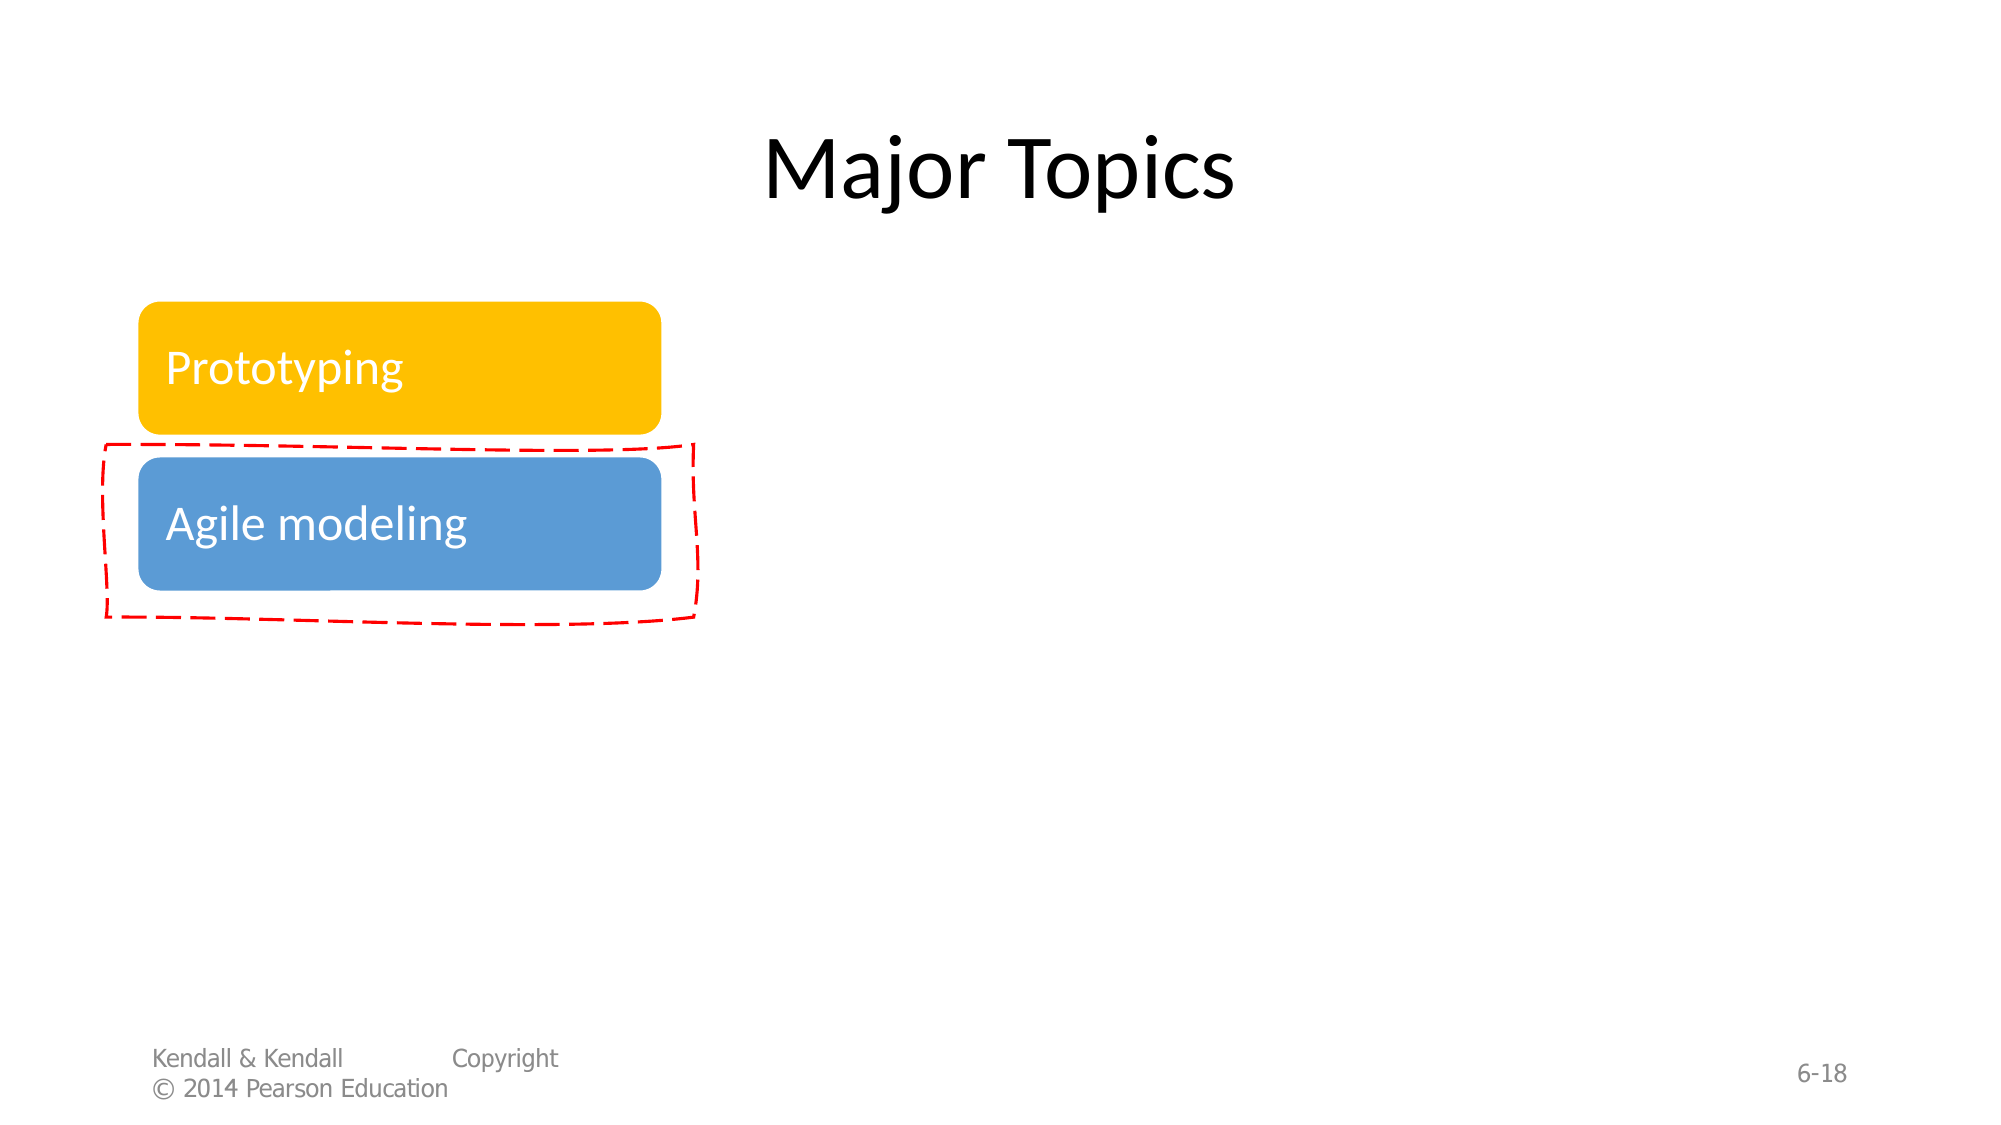

# Major Topics
Prototyping
Agile modeling

Kendall & Kendall	Copyright © 2014 Pearson Education
6-18